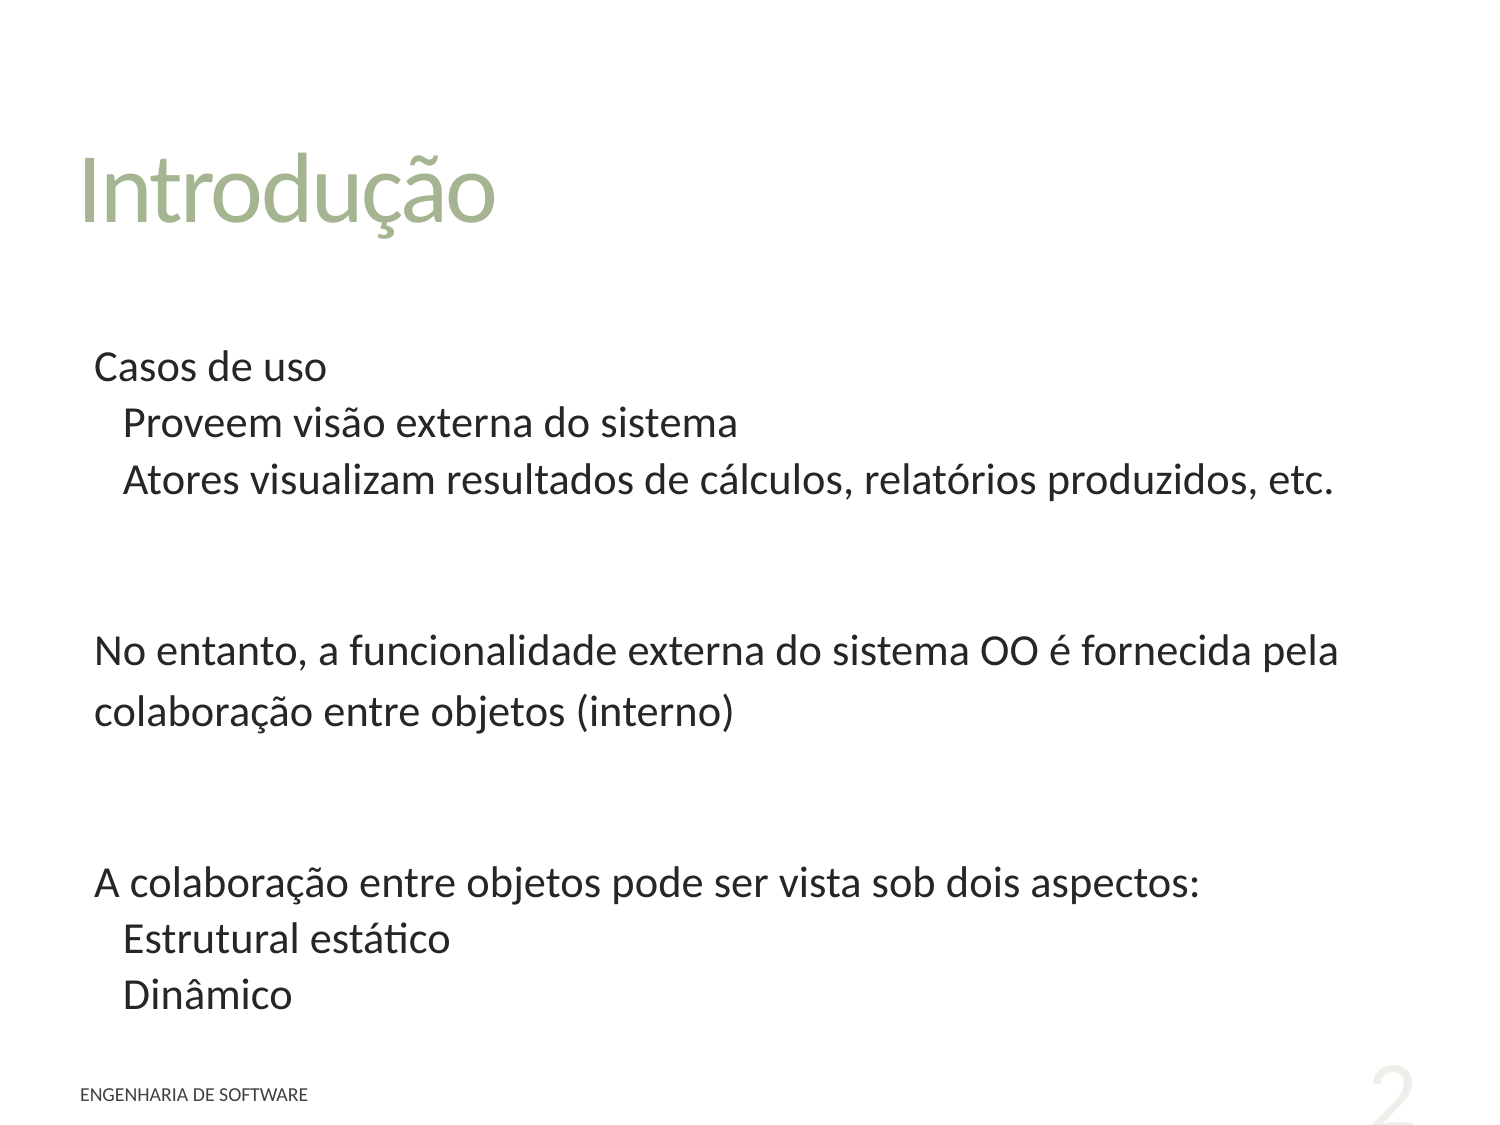

# Introdução
Casos de uso
Proveem visão externa do sistema
Atores visualizam resultados de cálculos, relatórios produzidos, etc.

No entanto, a funcionalidade externa do sistema OO é fornecida pela colaboração entre objetos (interno)

A colaboração entre objetos pode ser vista sob dois aspectos:
Estrutural estático
Dinâmico
2
Engenharia de Software